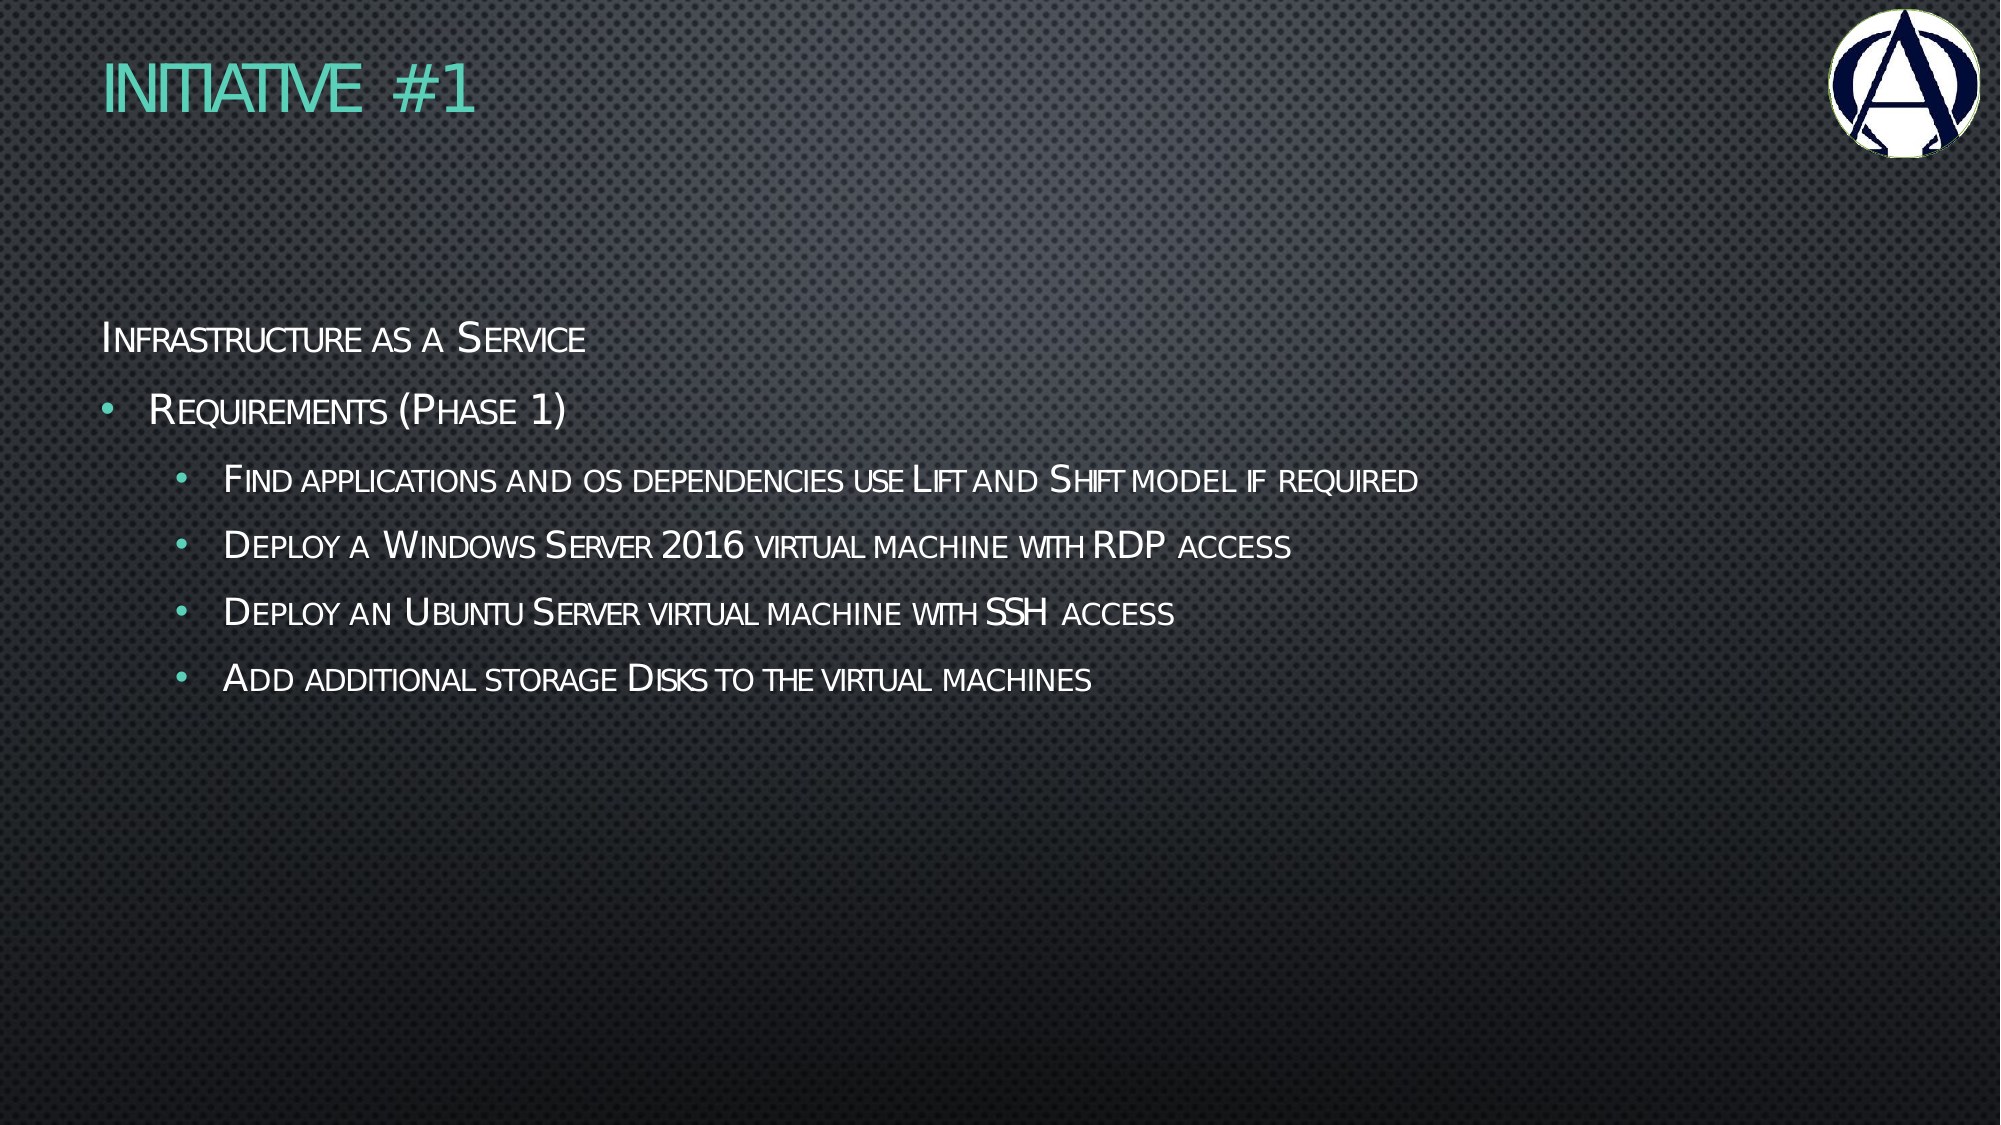

# INITIATIVE #1
INFRASTRUCTURE AS A SERVICE
REQUIREMENTS (PHASE 1)
FIND APPLICATIONS AND OS DEPENDENCIES USE LIFT AND SHIFT MODEL IF REQUIRED
DEPLOY A WINDOWS SERVER 2016 VIRTUAL MACHINE WITH RDP ACCESS
DEPLOY AN UBUNTU SERVER VIRTUAL MACHINE WITH SSH ACCESS
ADD ADDITIONAL STORAGE DISKS TO THE VIRTUAL MACHINES